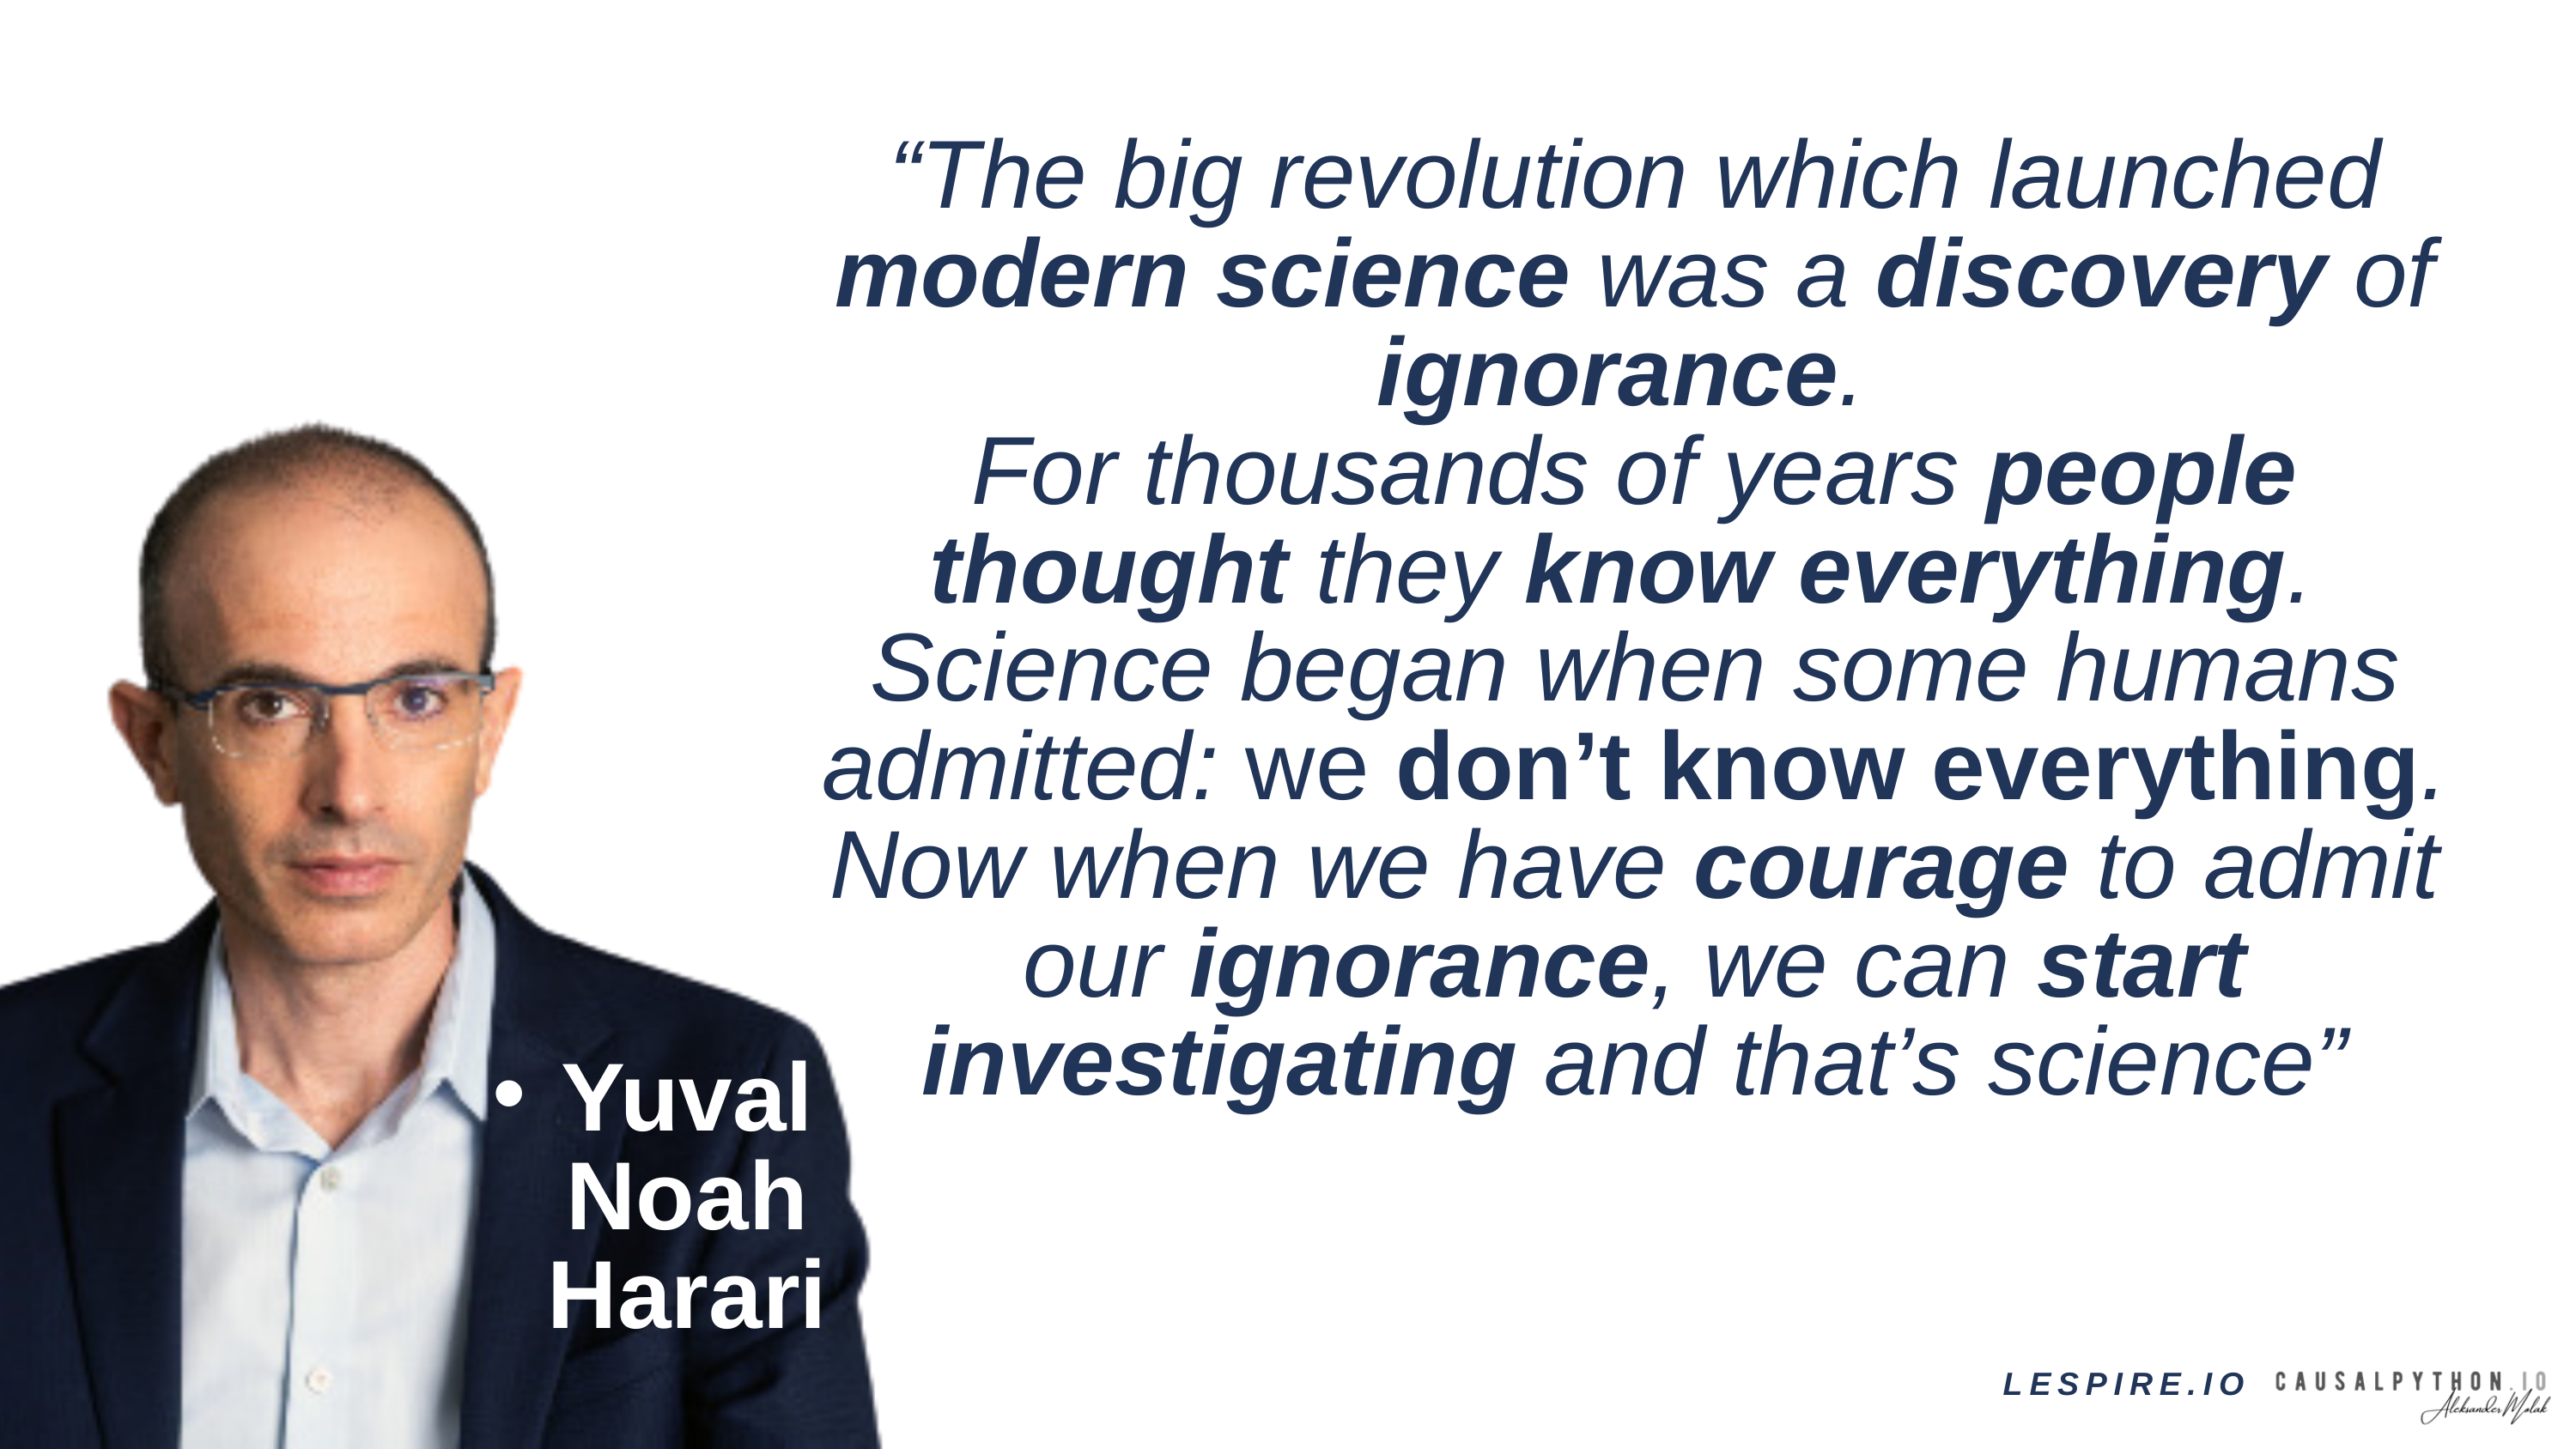

“The big revolution which launched modern science was a discovery of ignorance.
For thousands of years people thought they know everything.
Science began when some humans admitted: we don’t know everything.
Now when we have courage to admit our ignorance, we can start investigating and that’s science”

Yuval Noah Harari

LESPIRE.IO